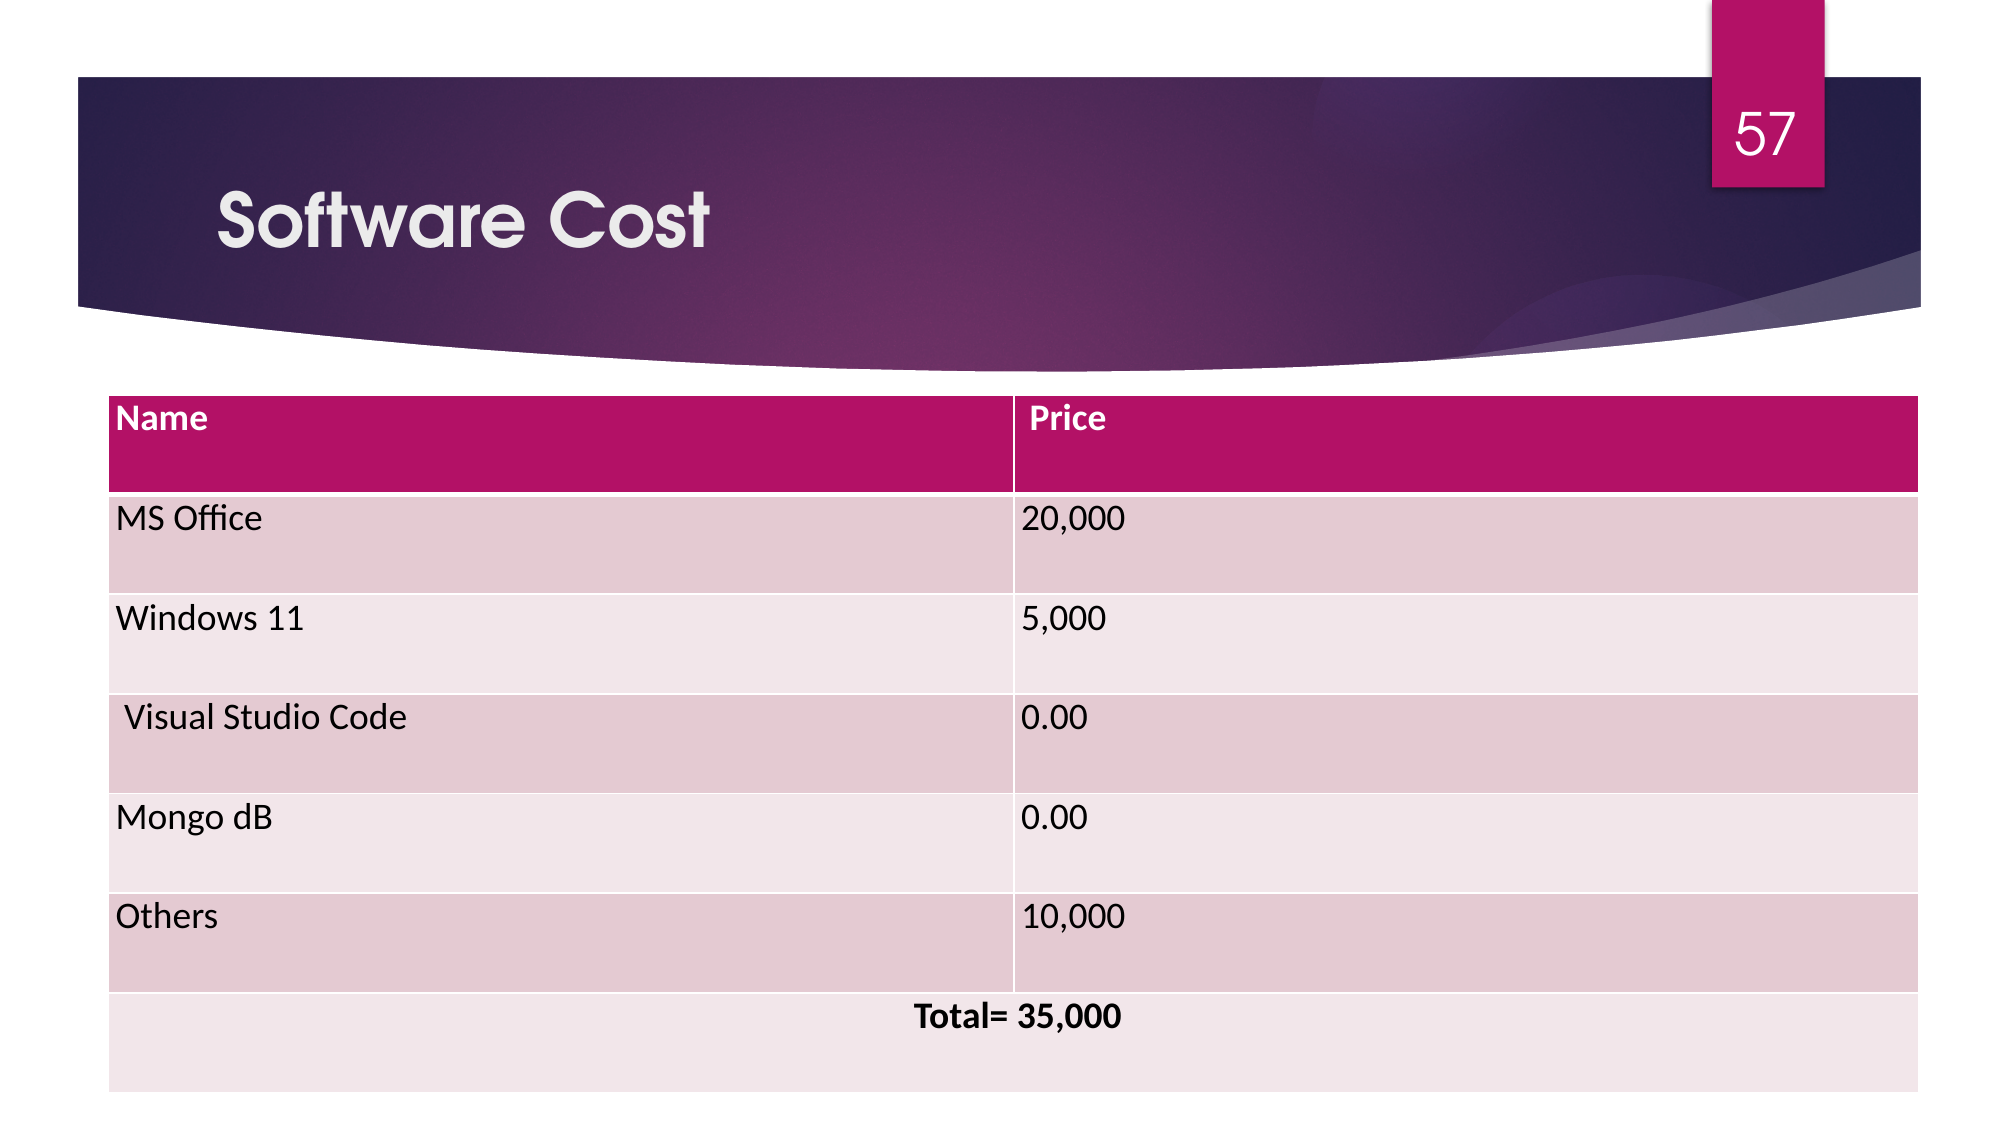

57
# Software Cost
| Name | Price |
| --- | --- |
| MS Office | 20,000 |
| Windows 11 | 5,000 |
| Visual Studio Code | 0.00 |
| Mongo dB | 0.00 |
| Others | 10,000 |
| Total= 35,000 |  |